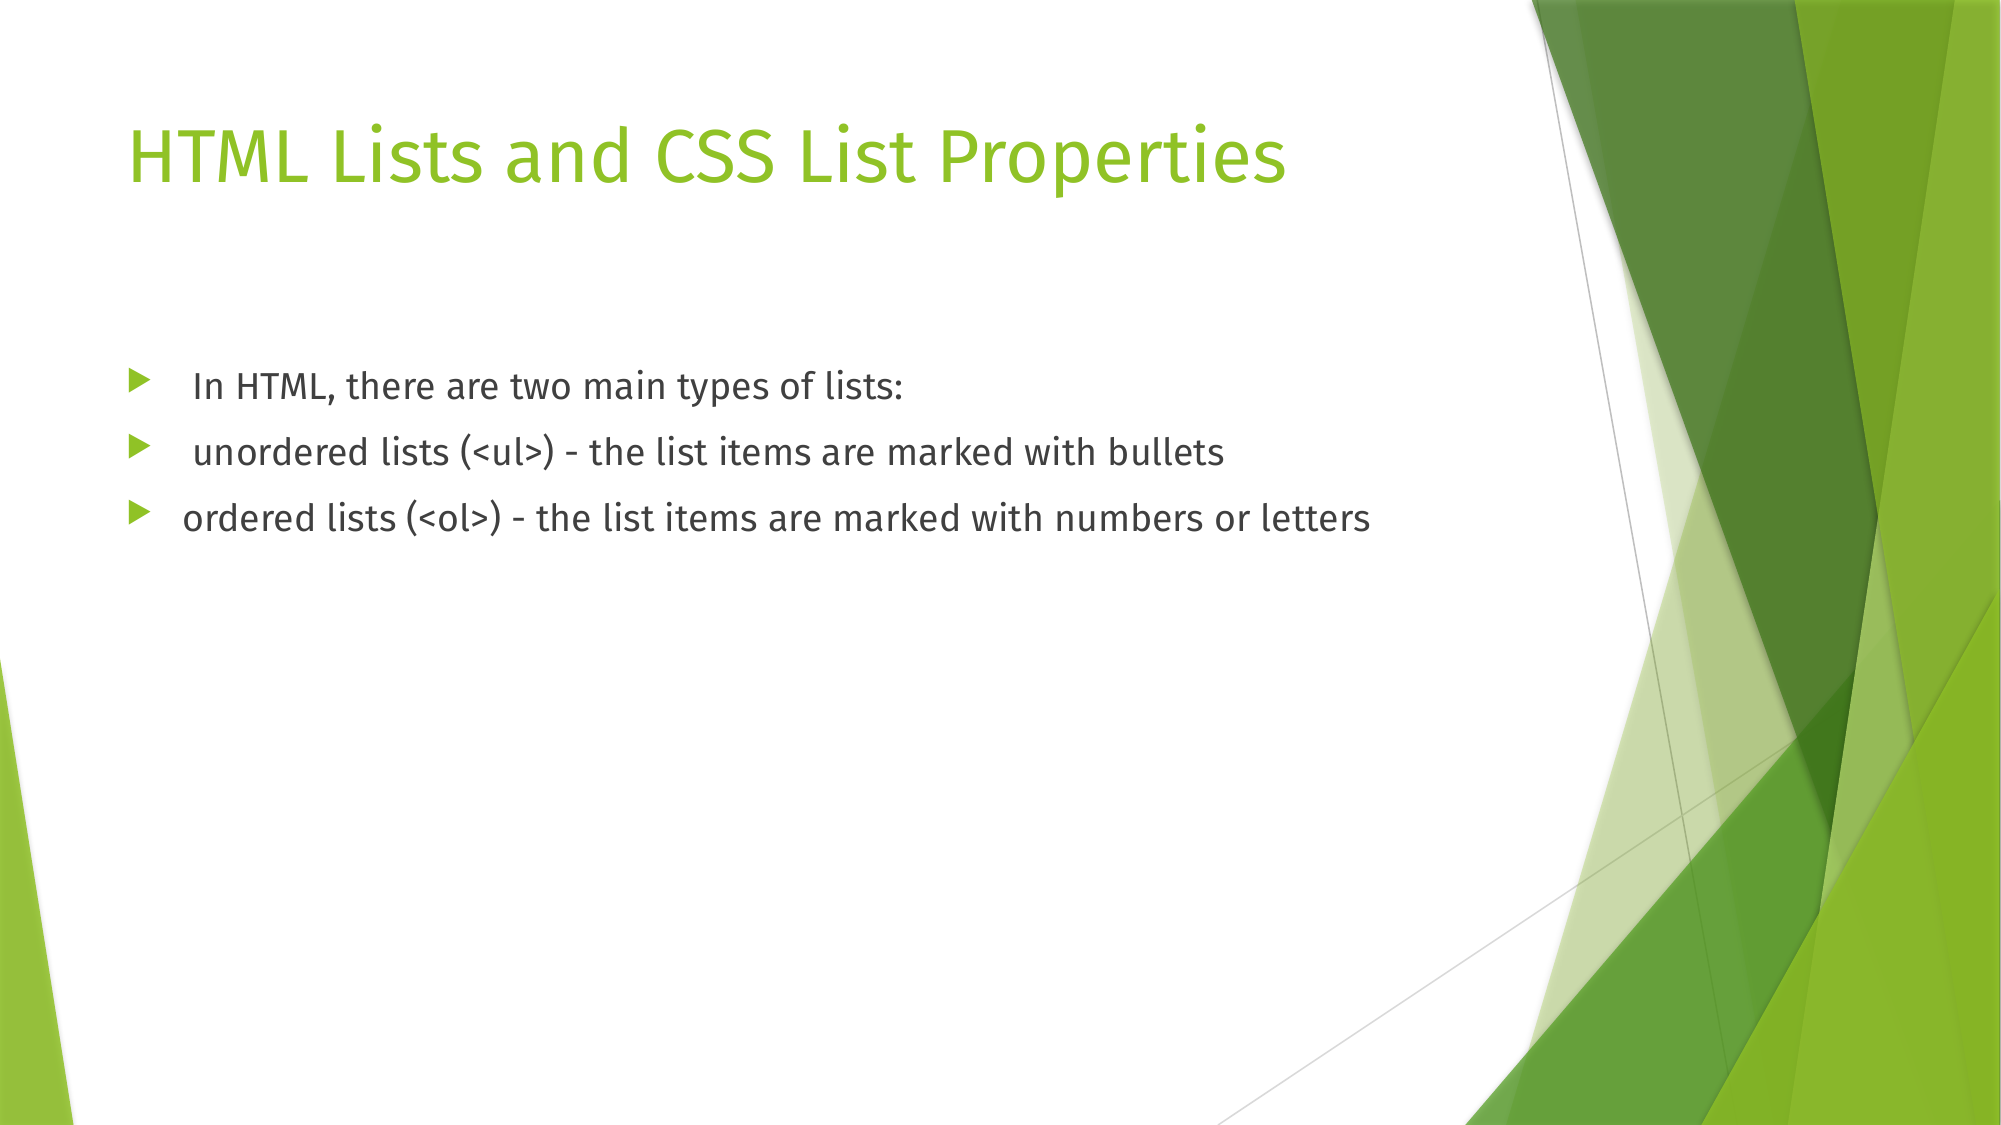

# HTML Lists and CSS List Properties
 In HTML, there are two main types of lists:
 unordered lists (<ul>) - the list items are marked with bullets
ordered lists (<ol>) - the list items are marked with numbers or letters